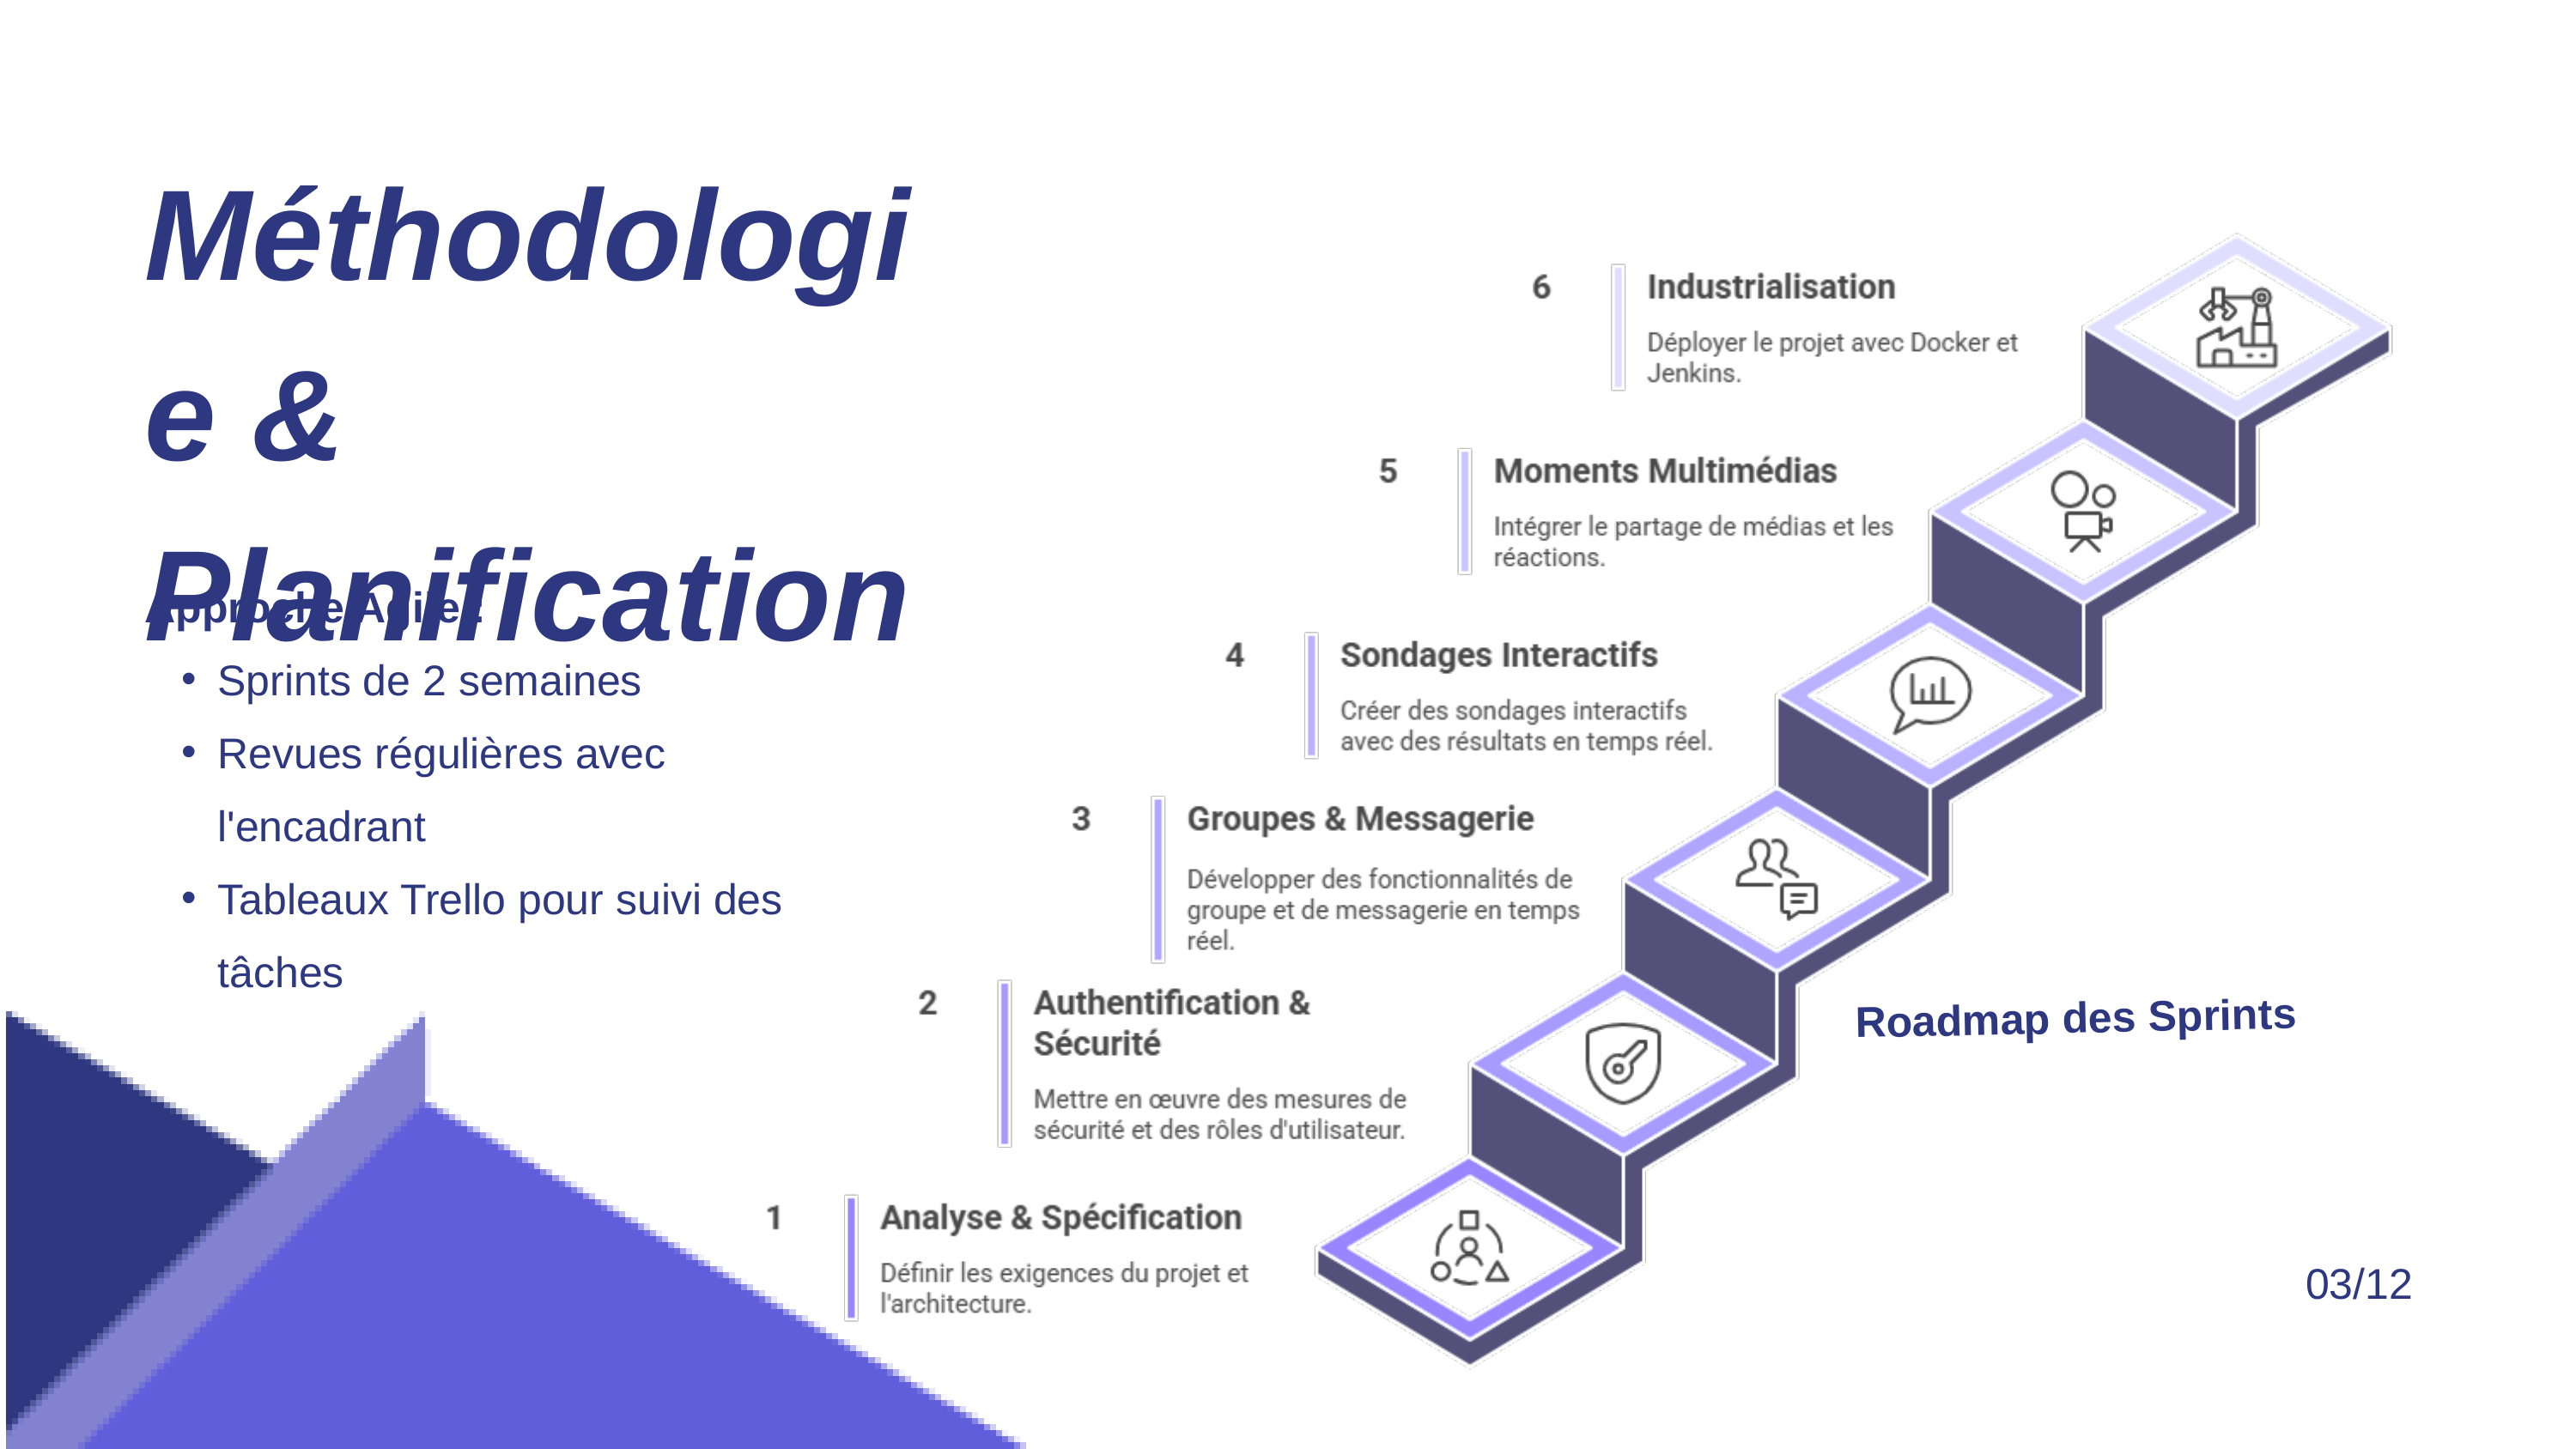

Méthodologie & Planification

Approche Agile :
Sprints de 2 semaines
Revues régulières avec l'encadrant
Tableaux Trello pour suivi des tâches

Roadmap des Sprints

03/12